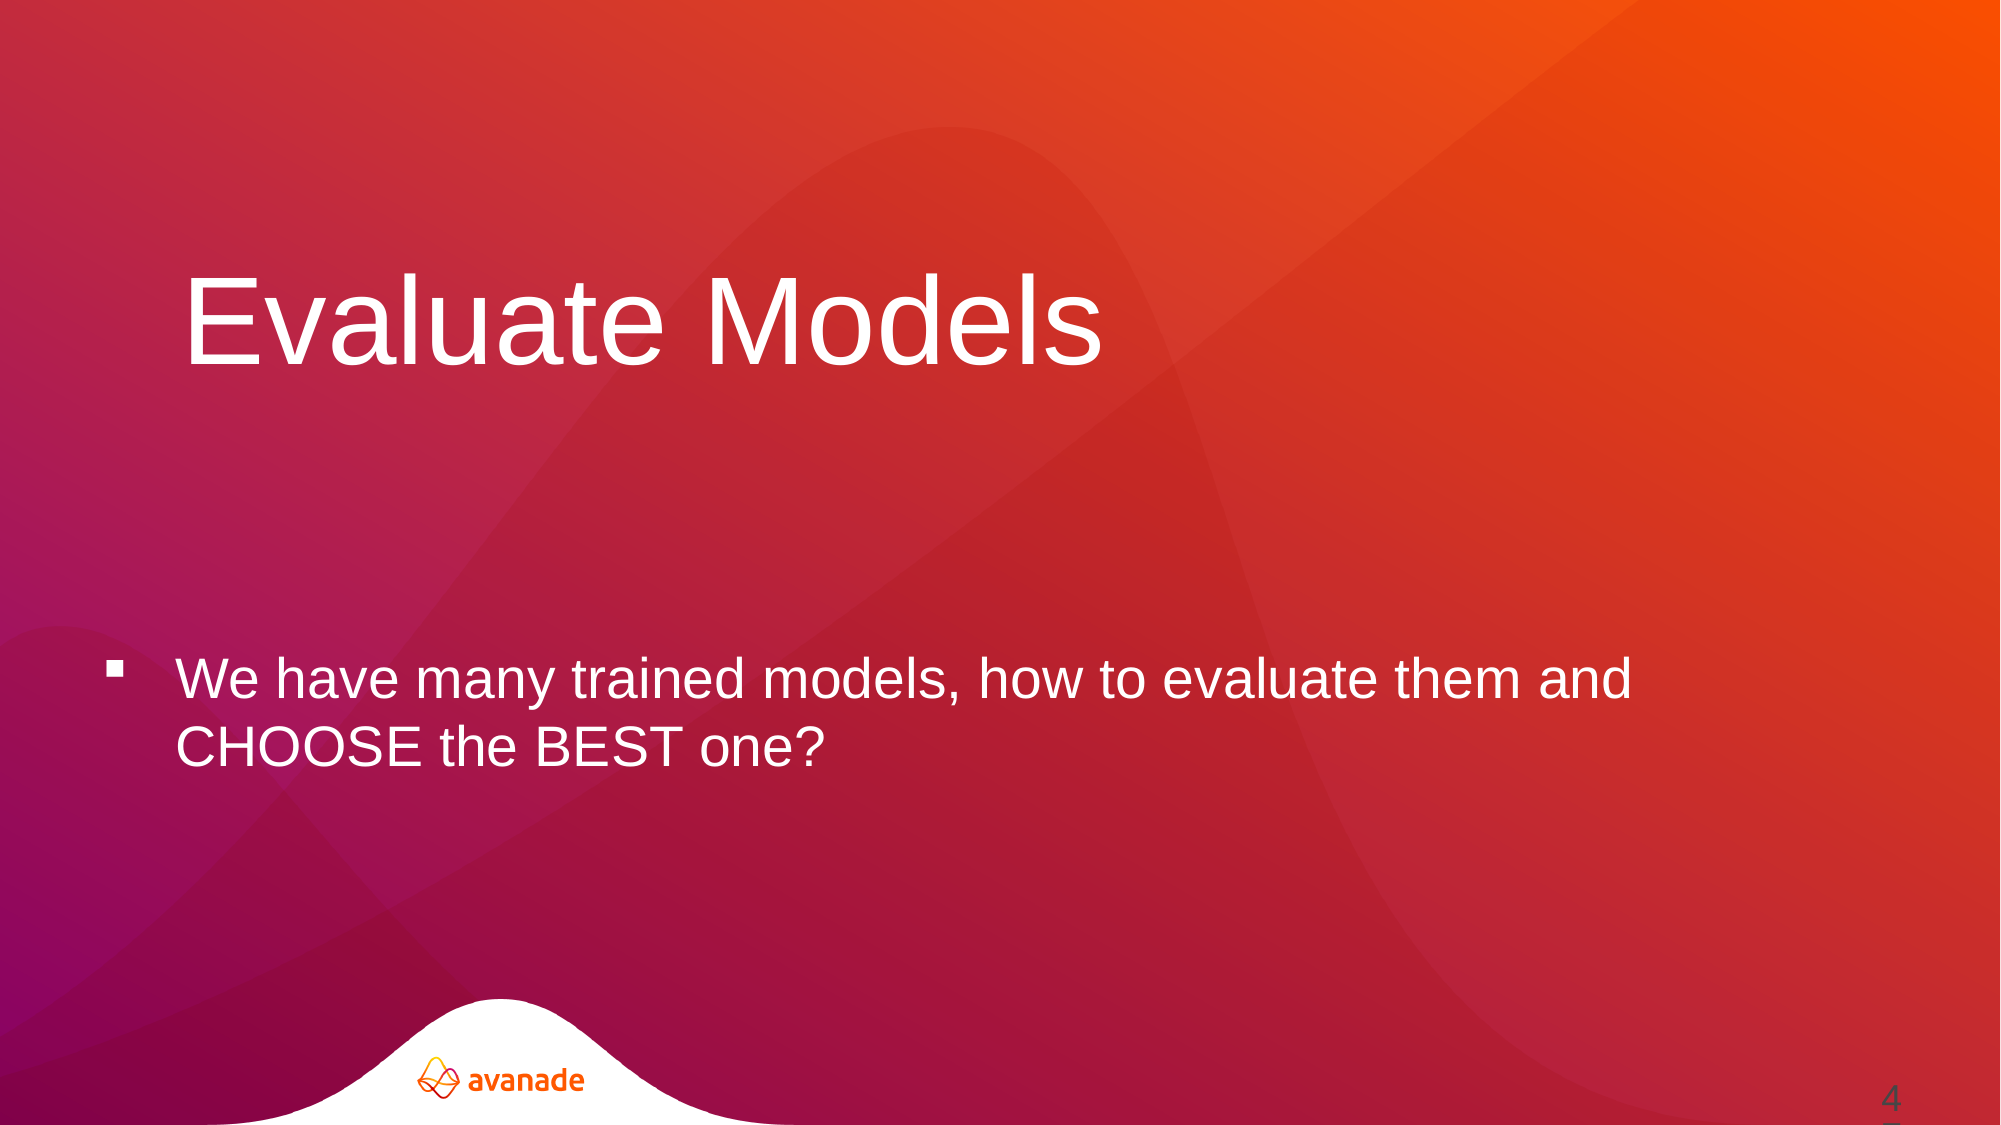

Evaluate Models
We have many trained models, how to evaluate them and CHOOSE the BEST one?

47